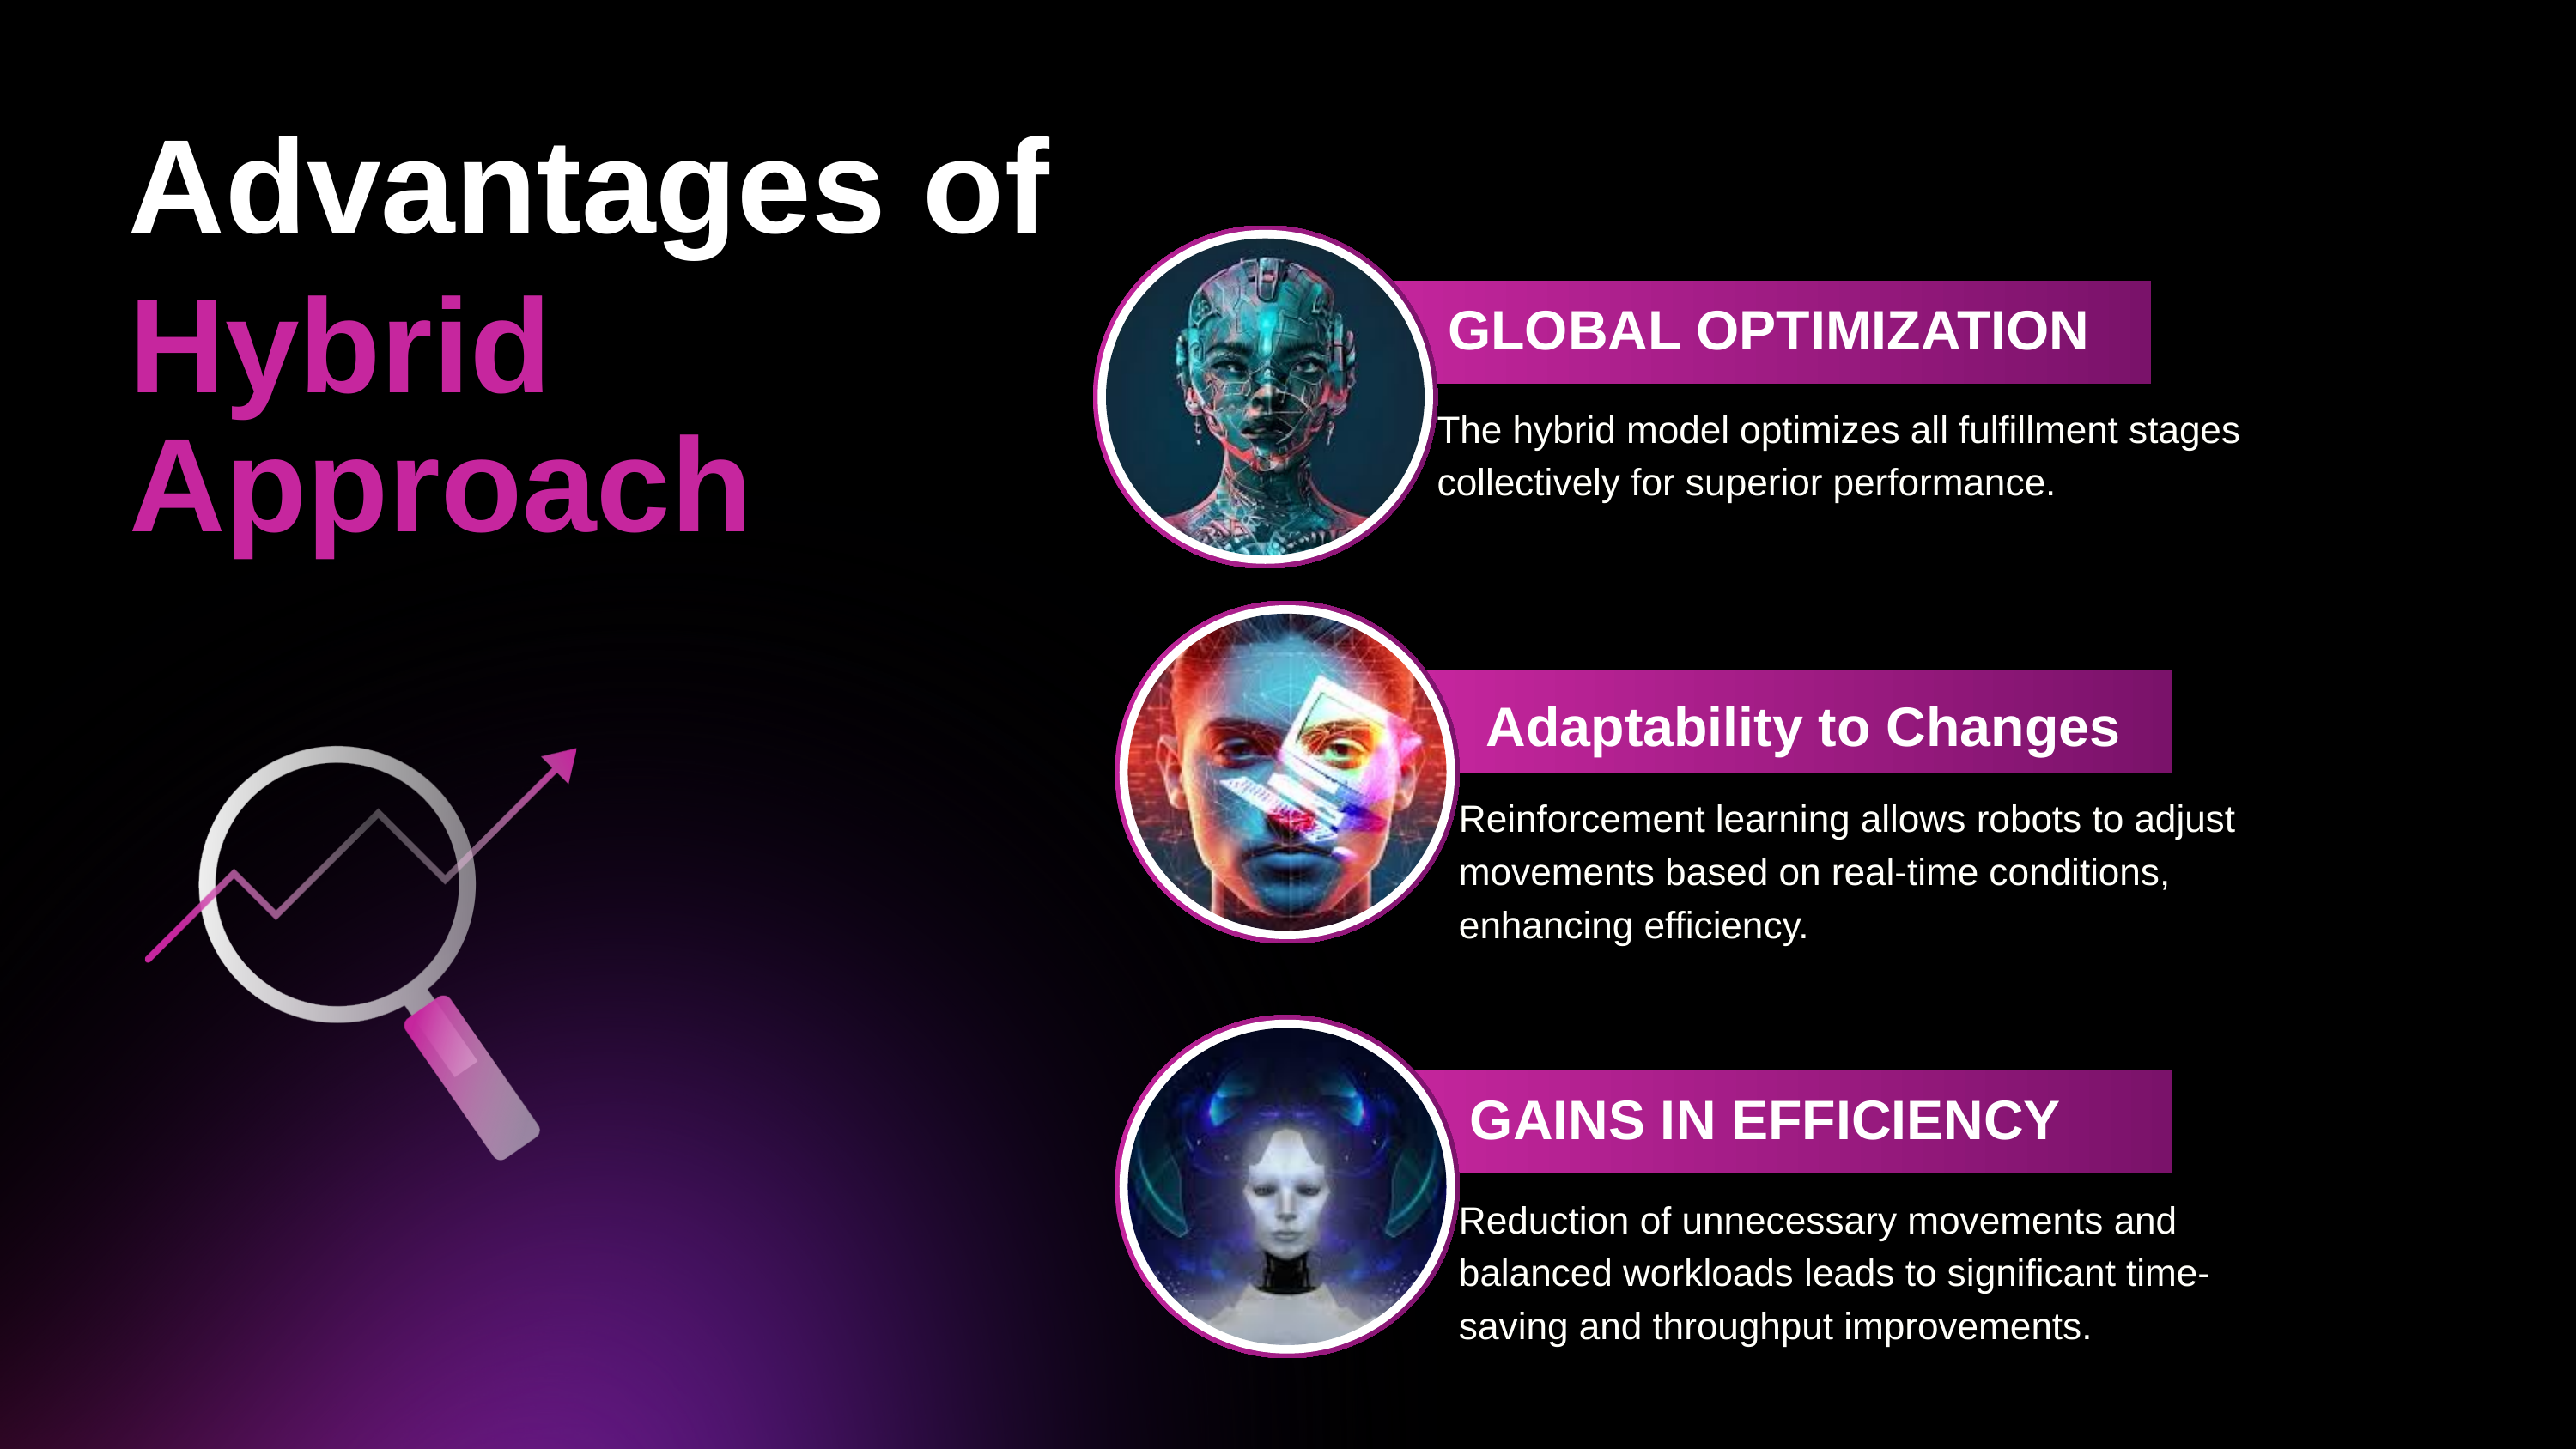

Advantages of

Hybrid Approach

GLOBAL OPTIMIZATION

The hybrid model optimizes all fulfillment stages collectively for superior performance.

Adaptability to Changes

Reinforcement learning allows robots to adjust movements based on real-time conditions, enhancing efficiency.

GAINS IN EFFICIENCY
Reduction of unnecessary movements and balanced workloads leads to significant time-saving and throughput improvements.